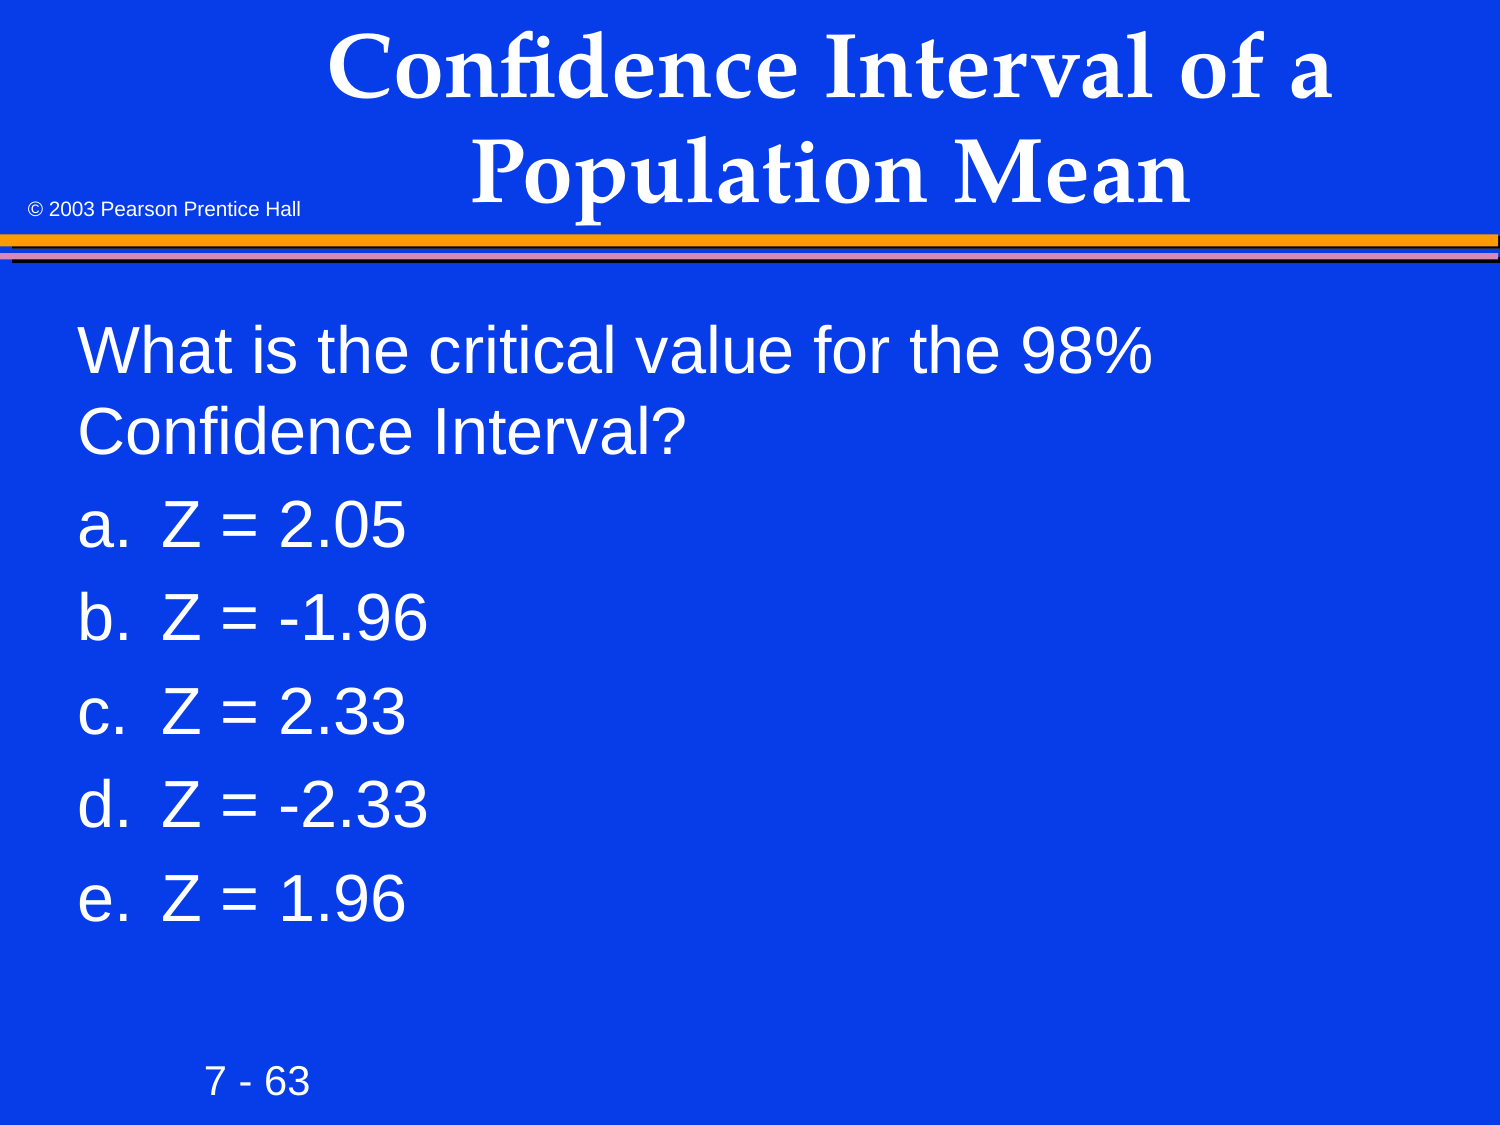

# Confidence Interval of a Population Mean
What is the critical value for the 98% Confidence Interval?
Z = 2.05
Z = -1.96
Z = 2.33
Z = -2.33
Z = 1.96